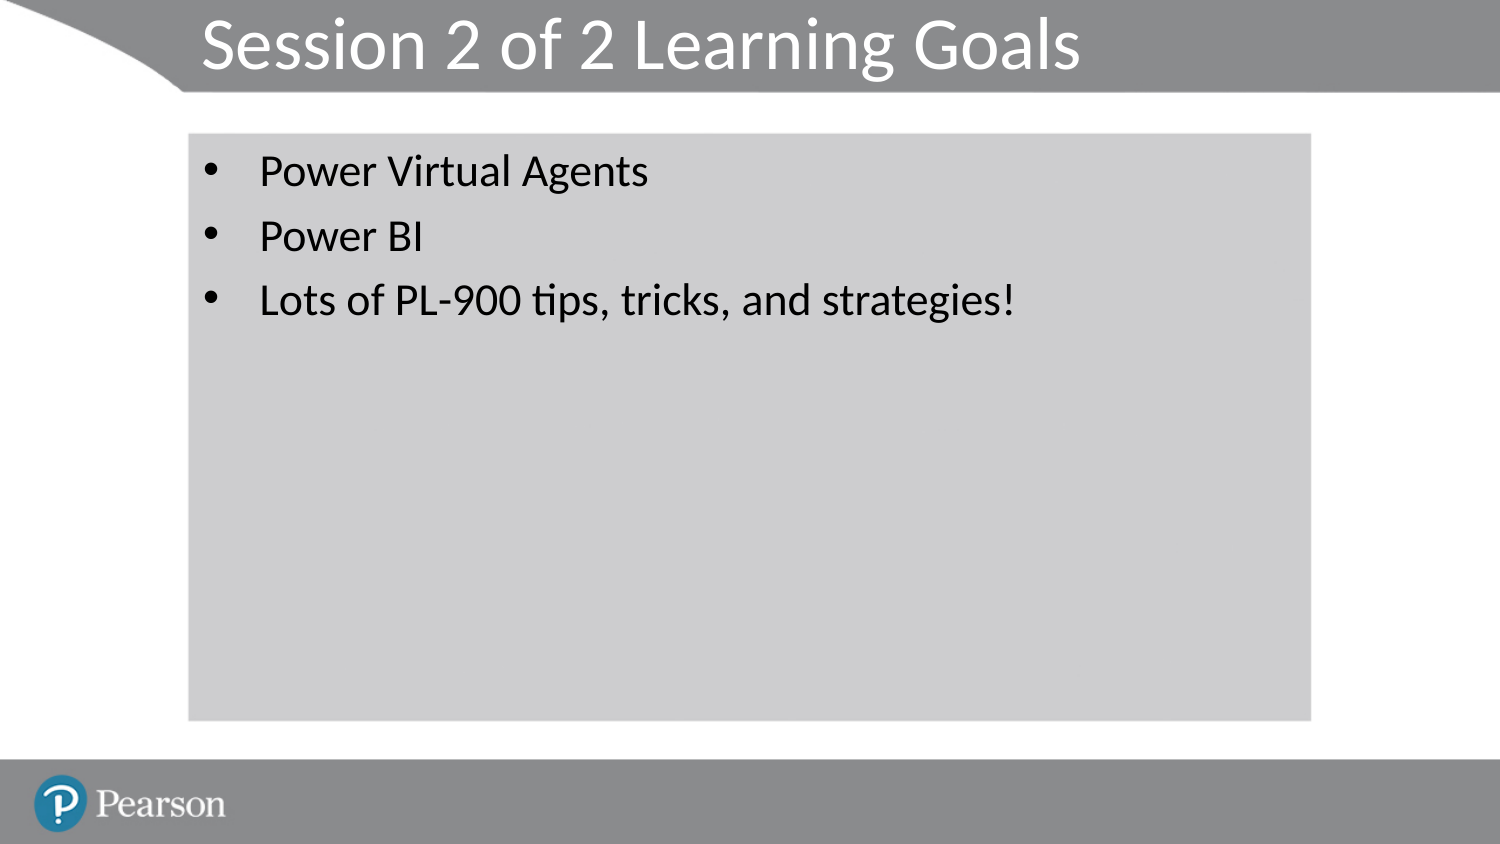

# Session 2 of 2 Learning Goals
Power Virtual Agents
Power BI
Lots of PL-900 tips, tricks, and strategies!